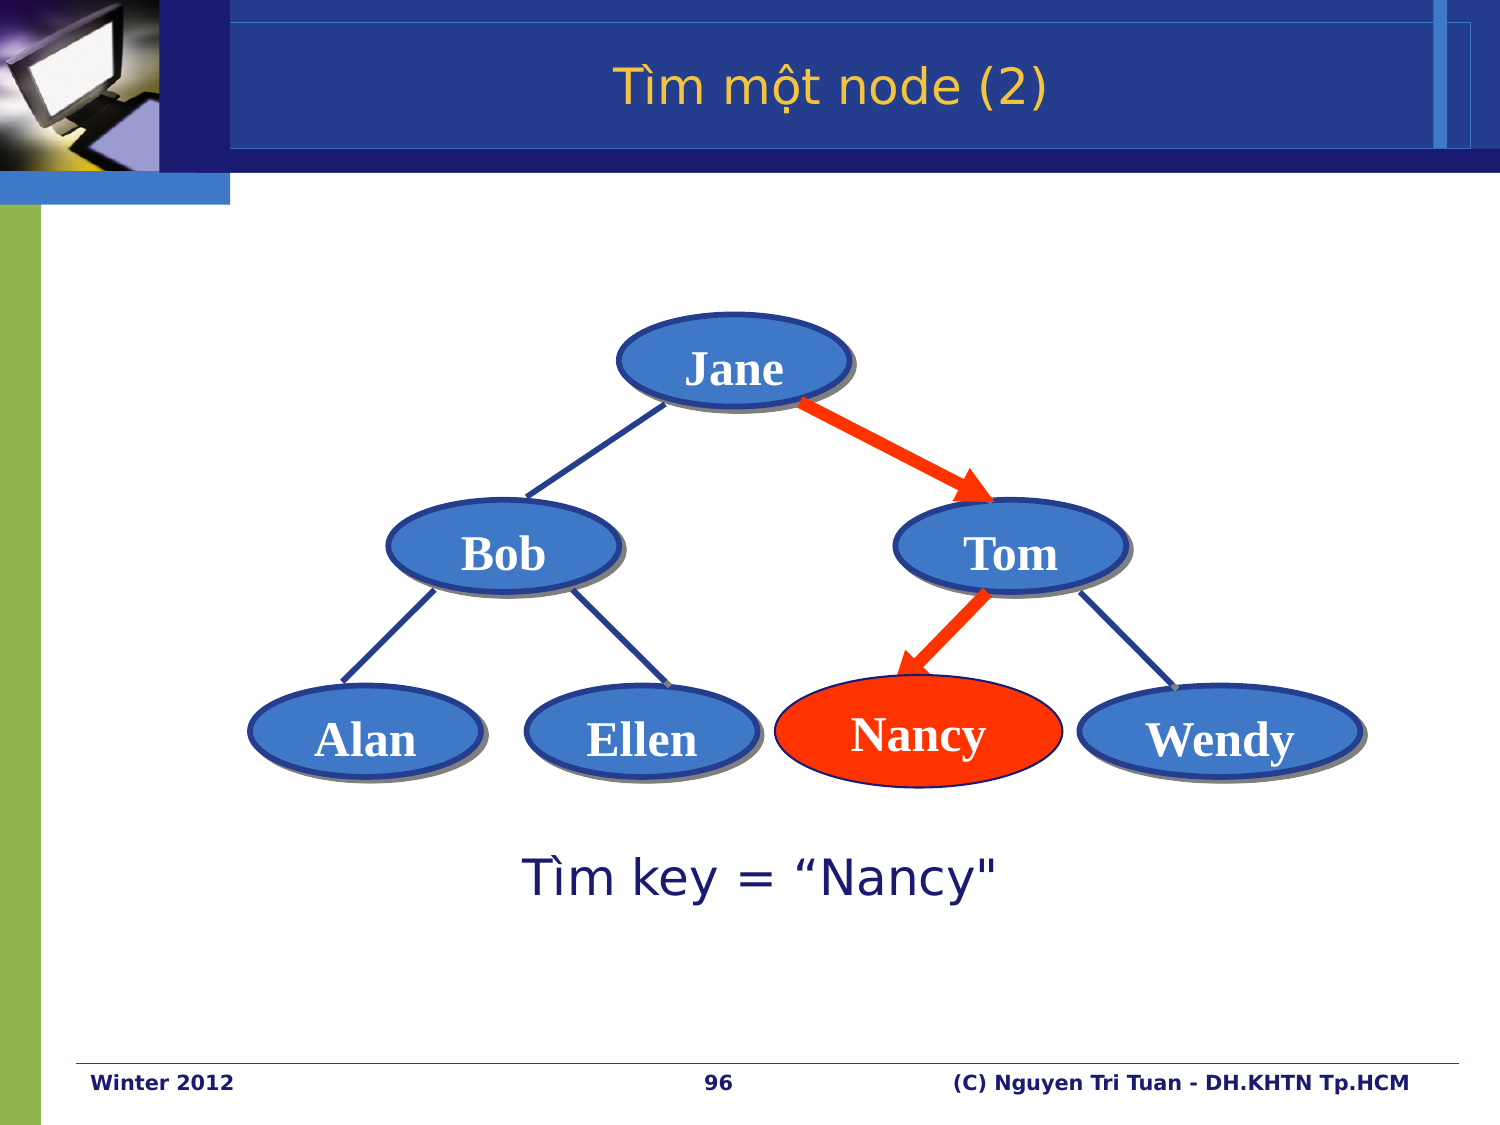

# Tìm một node (2)
Jane

Bob
Tom

Nancy
Alan
Ellen
Nancy
Wendy
Tìm key = “Nancy"
Winter 2012
96
(C) Nguyen Tri Tuan - DH.KHTN Tp.HCM